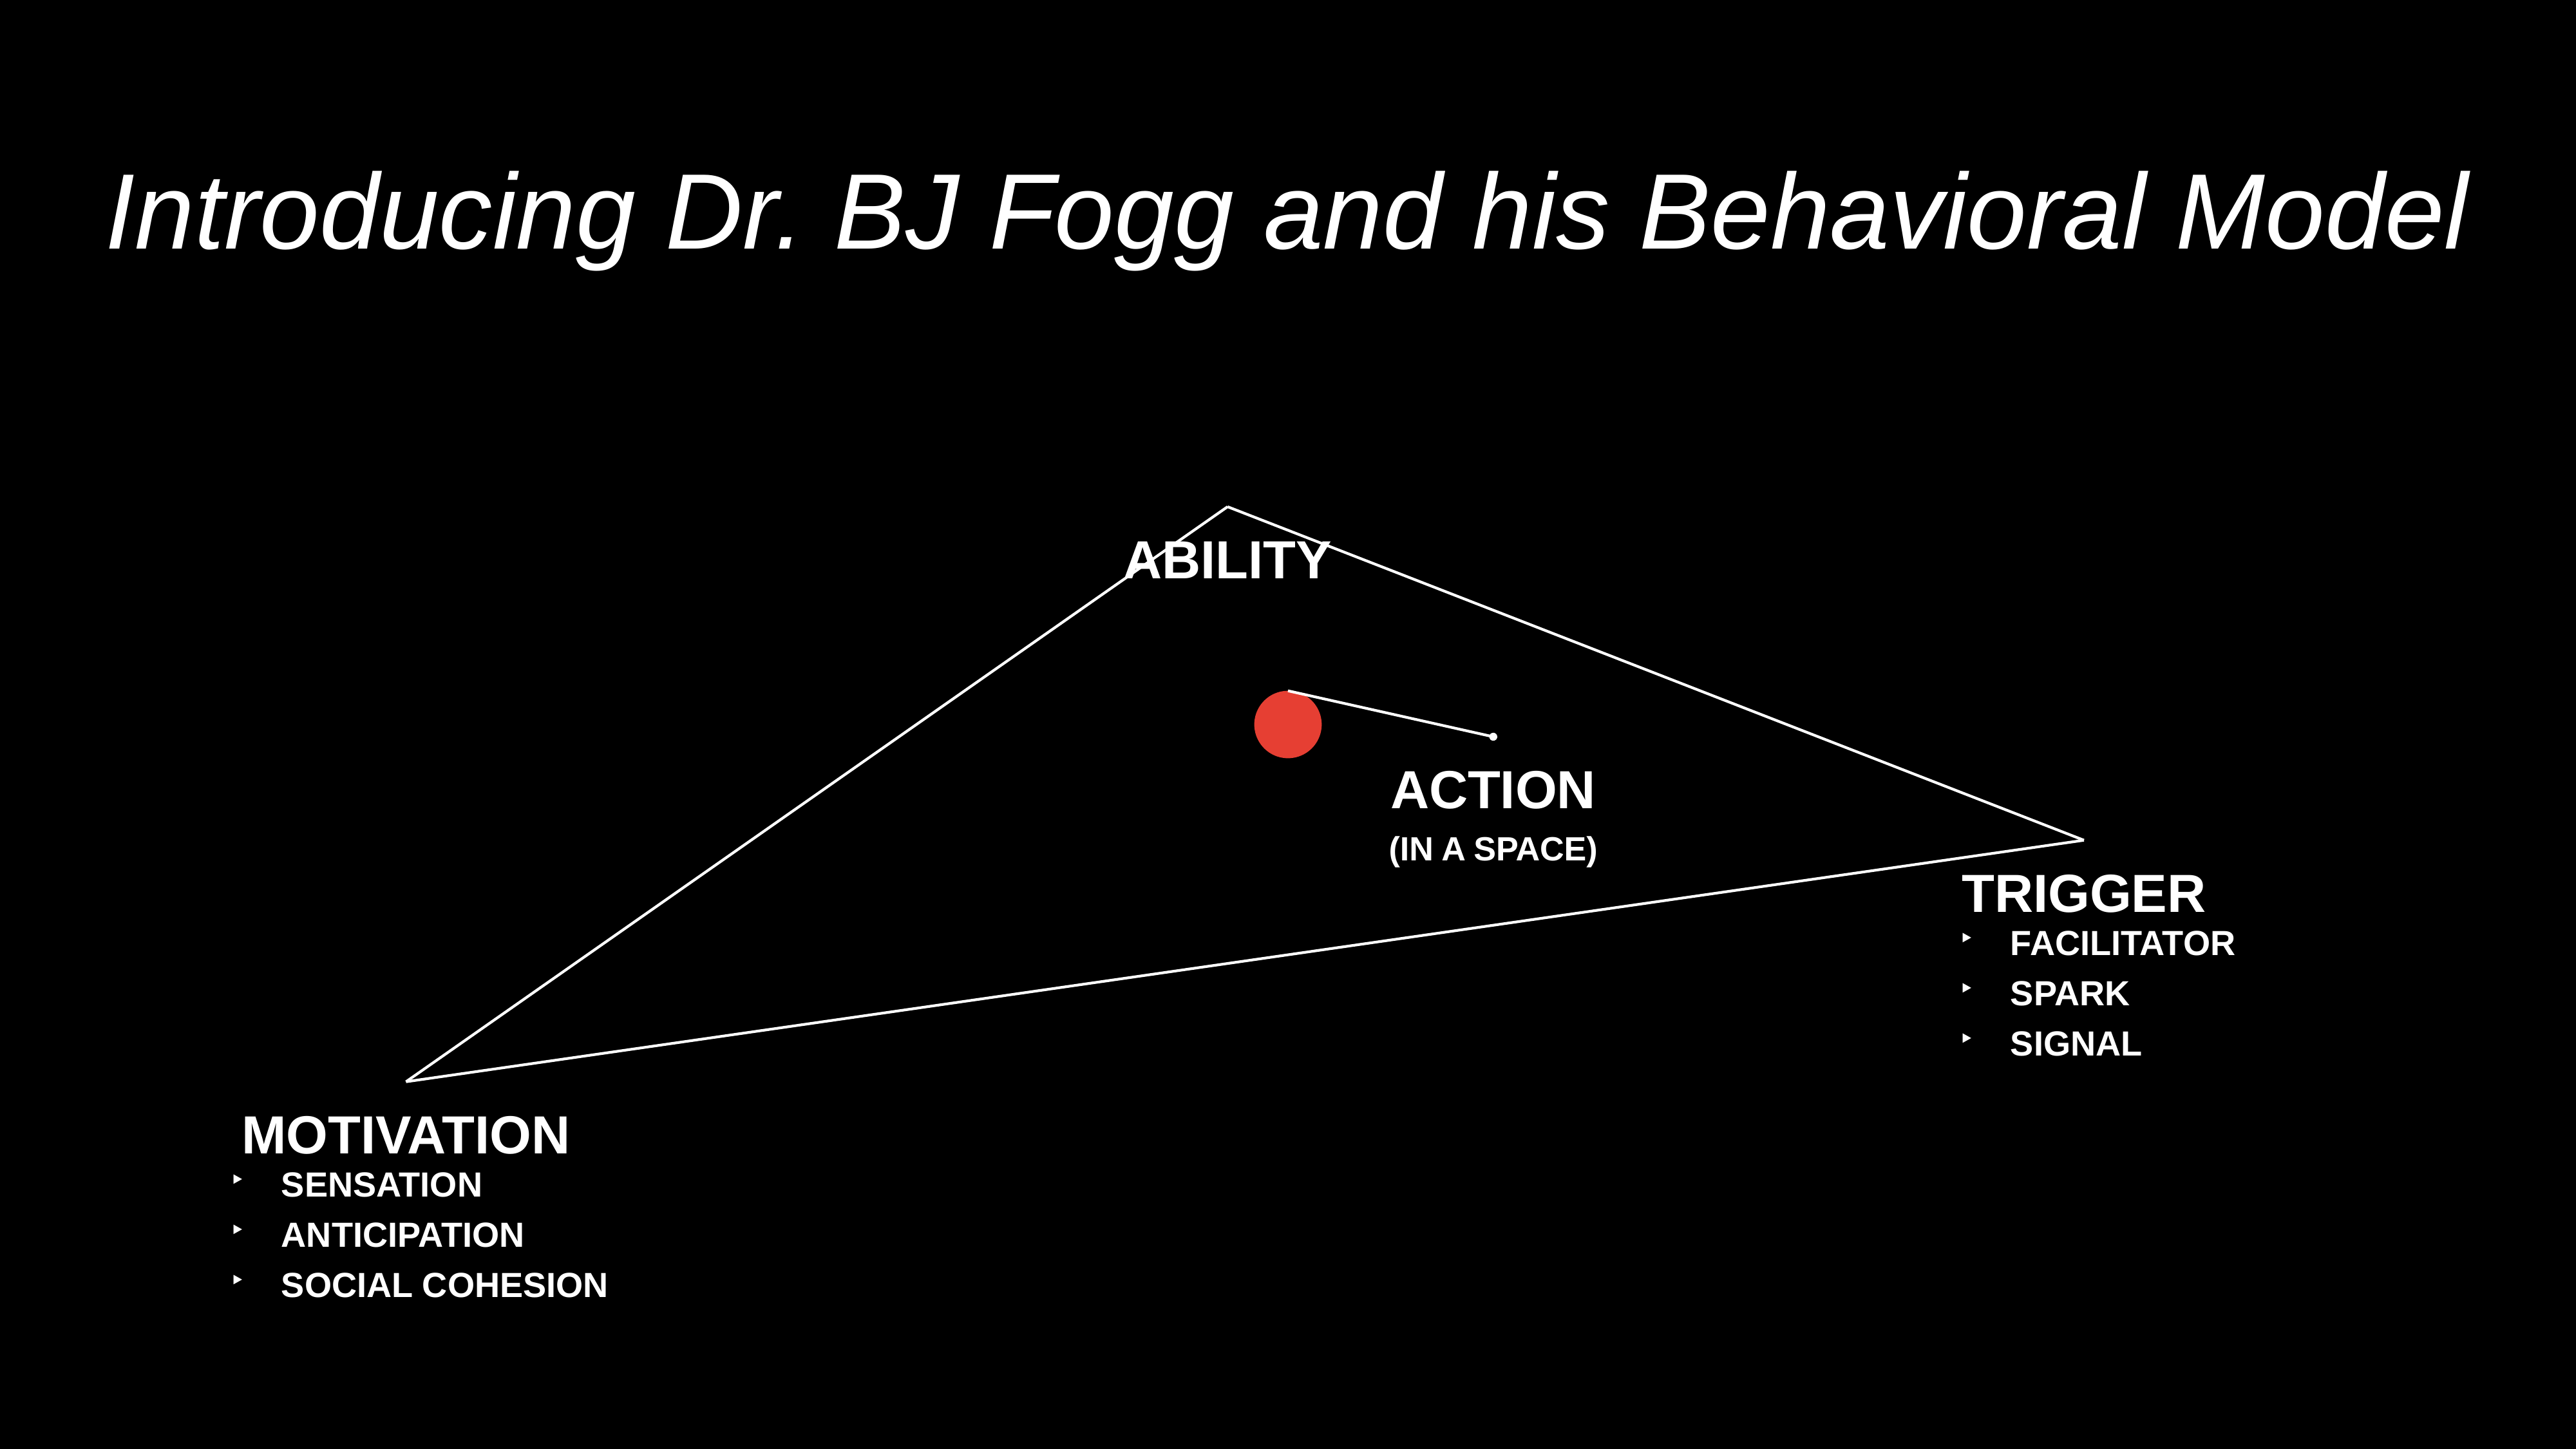

Introducing Dr. BJ Fogg and his Behavioral Model
Ability

Action
(in a space)
Trigger
Facilitator
Spark
Signal
Motivation
Sensation
Anticipation
Social Cohesion